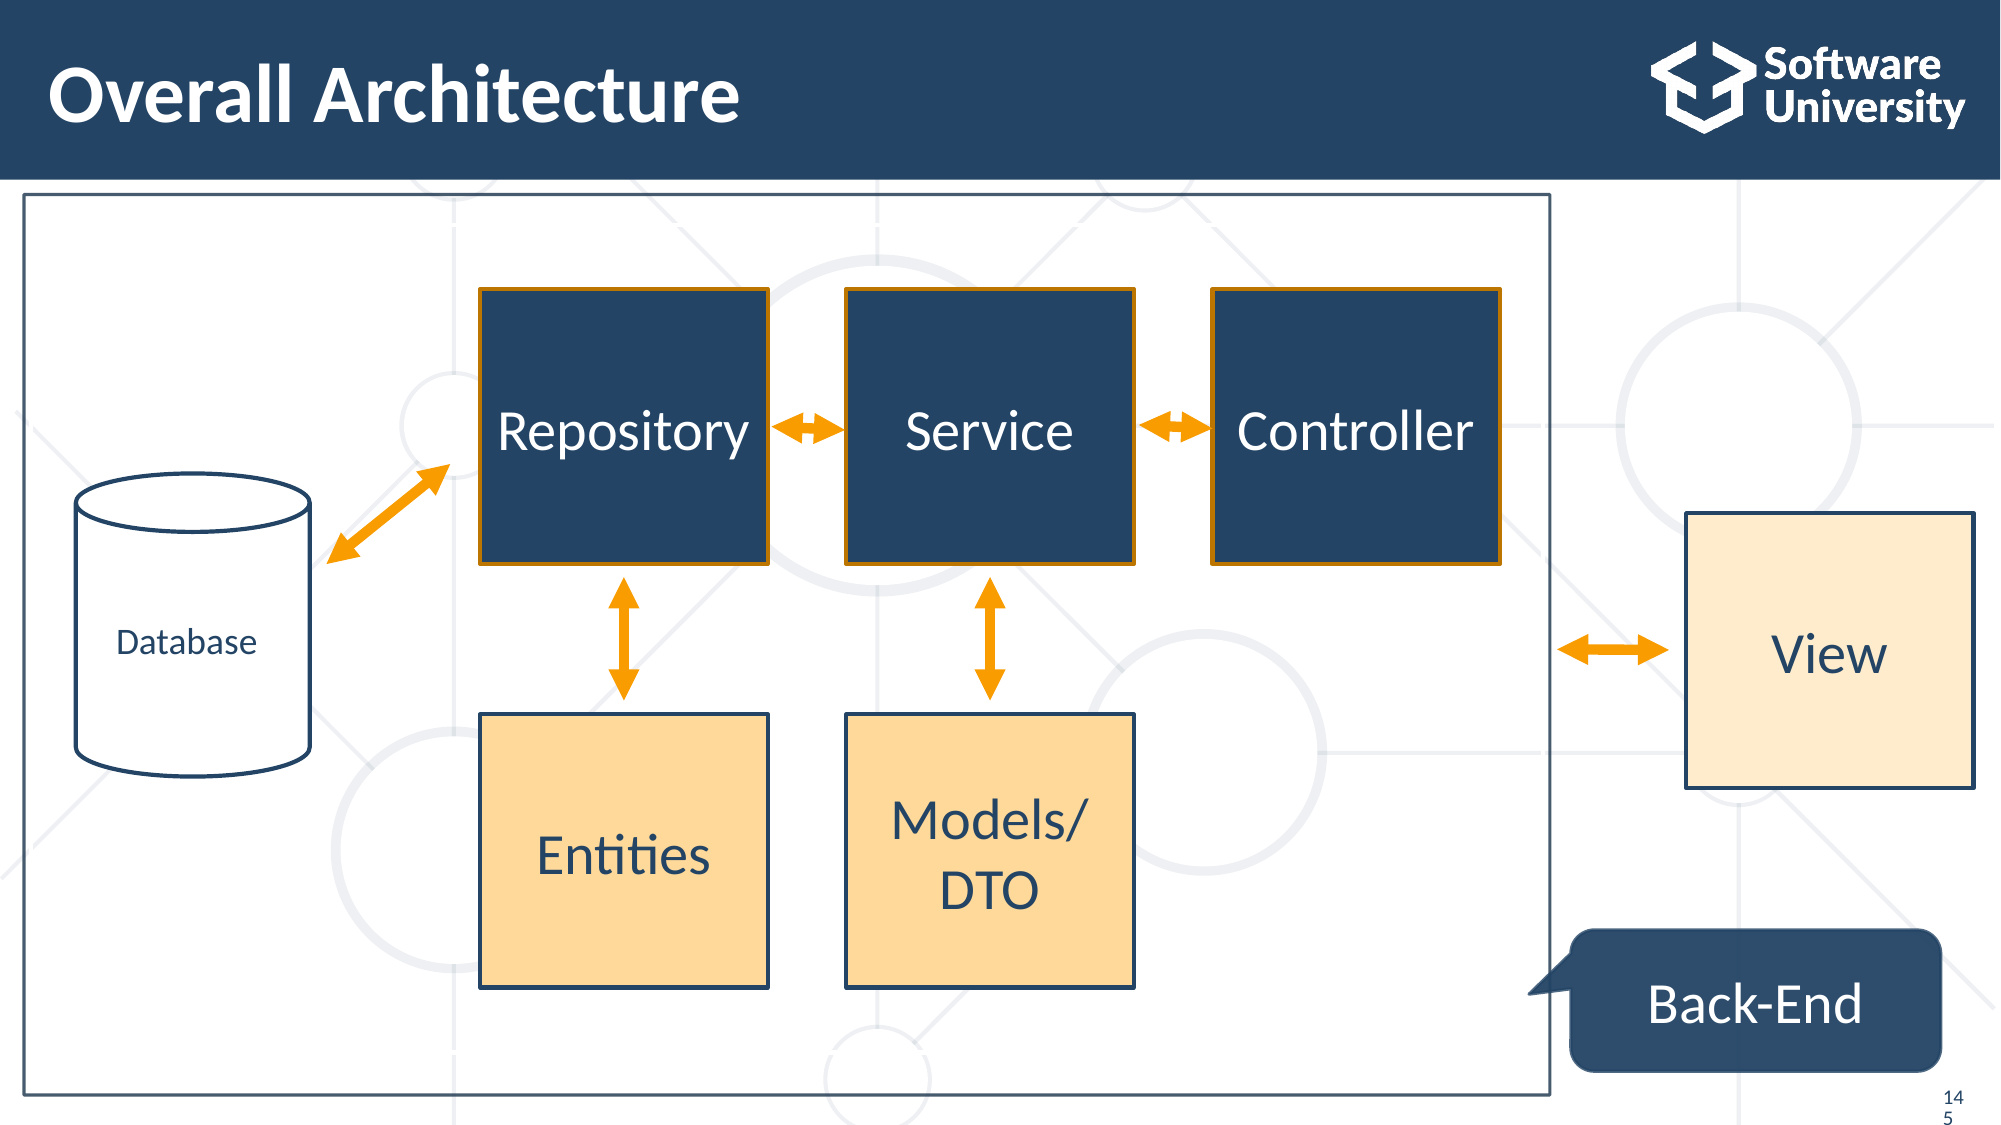

# Overall Architecture

Repository
Service
Controller
   Database
View
Entities
Models/
DTO
Back-End
145